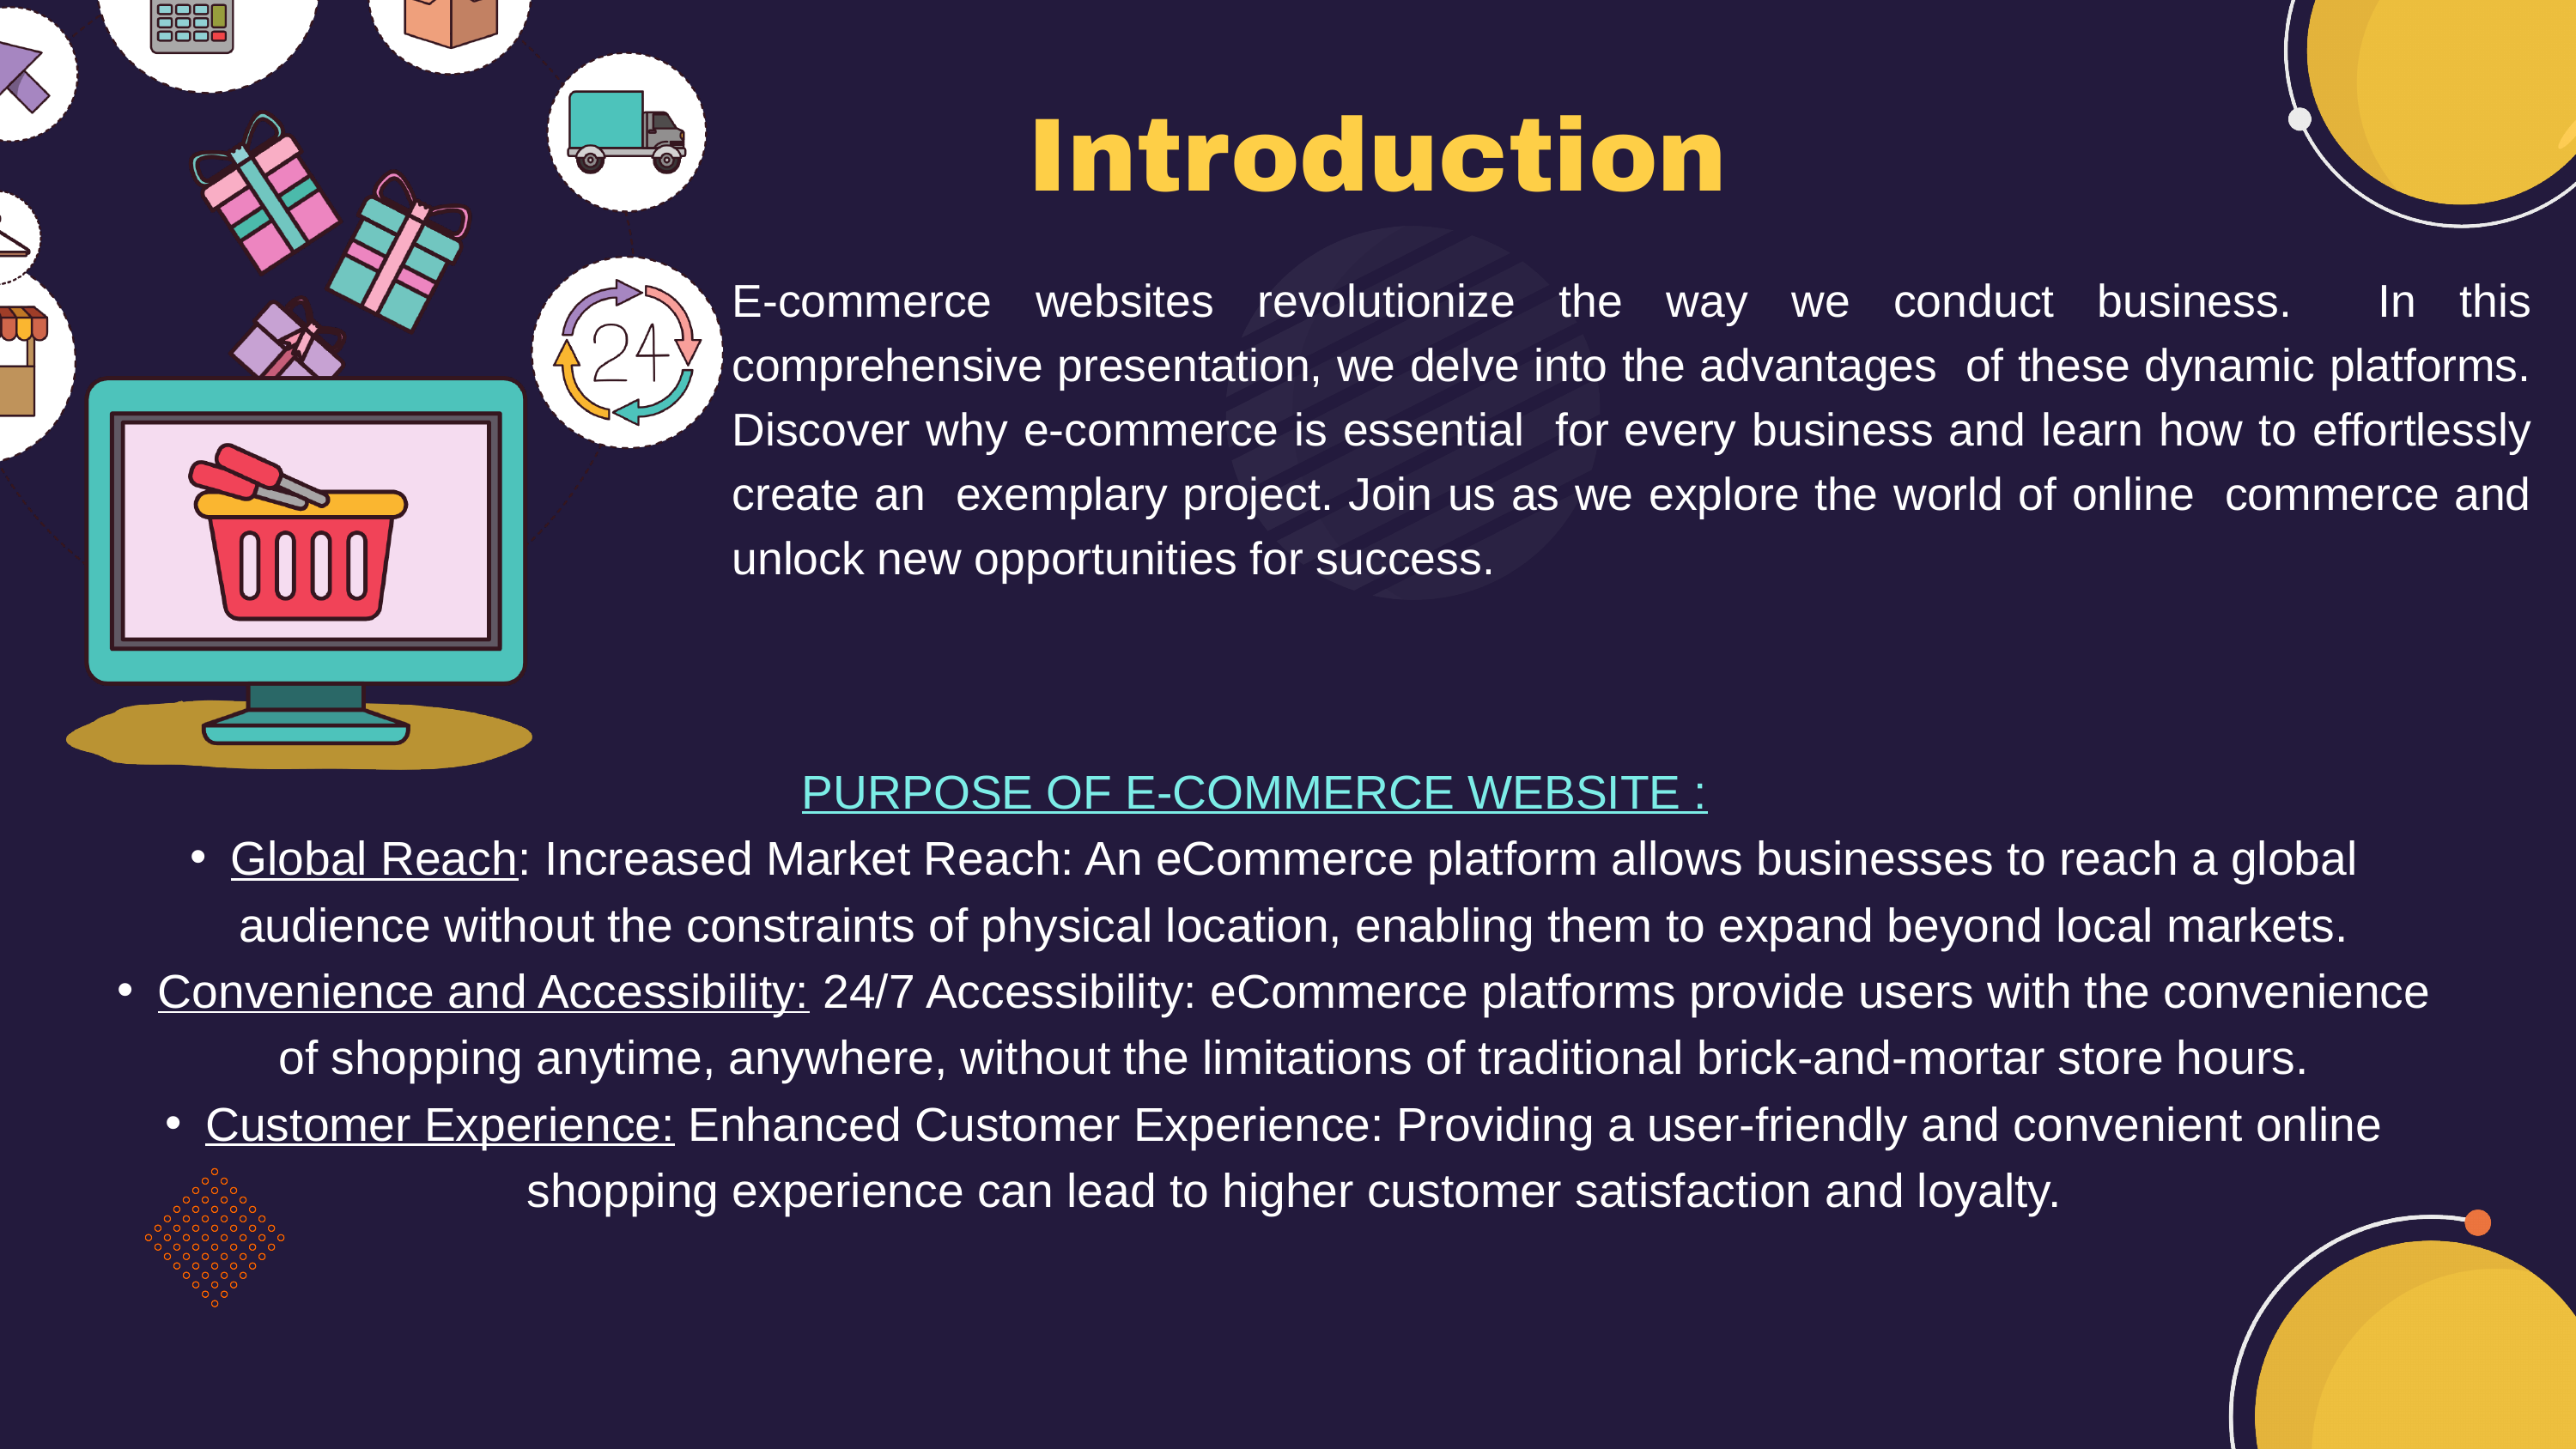

Introduction

E-commerce websites revolutionize the way we conduct business.  In this comprehensive presentation, we delve into the advantages  of these dynamic platforms. Discover why e-commerce is essential  for every business and learn how to effortlessly create an  exemplary project. Join us as we explore the world of online  commerce and unlock new opportunities for success.

PURPOSE OF E-COMMERCE WEBSITE :
Global Reach: Increased Market Reach: An eCommerce platform allows businesses to reach a global audience without the constraints of physical location, enabling them to expand beyond local markets.
Convenience and Accessibility: 24/7 Accessibility: eCommerce platforms provide users with the convenience of shopping anytime, anywhere, without the limitations of traditional brick-and-mortar store hours.
Customer Experience: Enhanced Customer Experience: Providing a user-friendly and convenient online shopping experience can lead to higher customer satisfaction and loyalty.